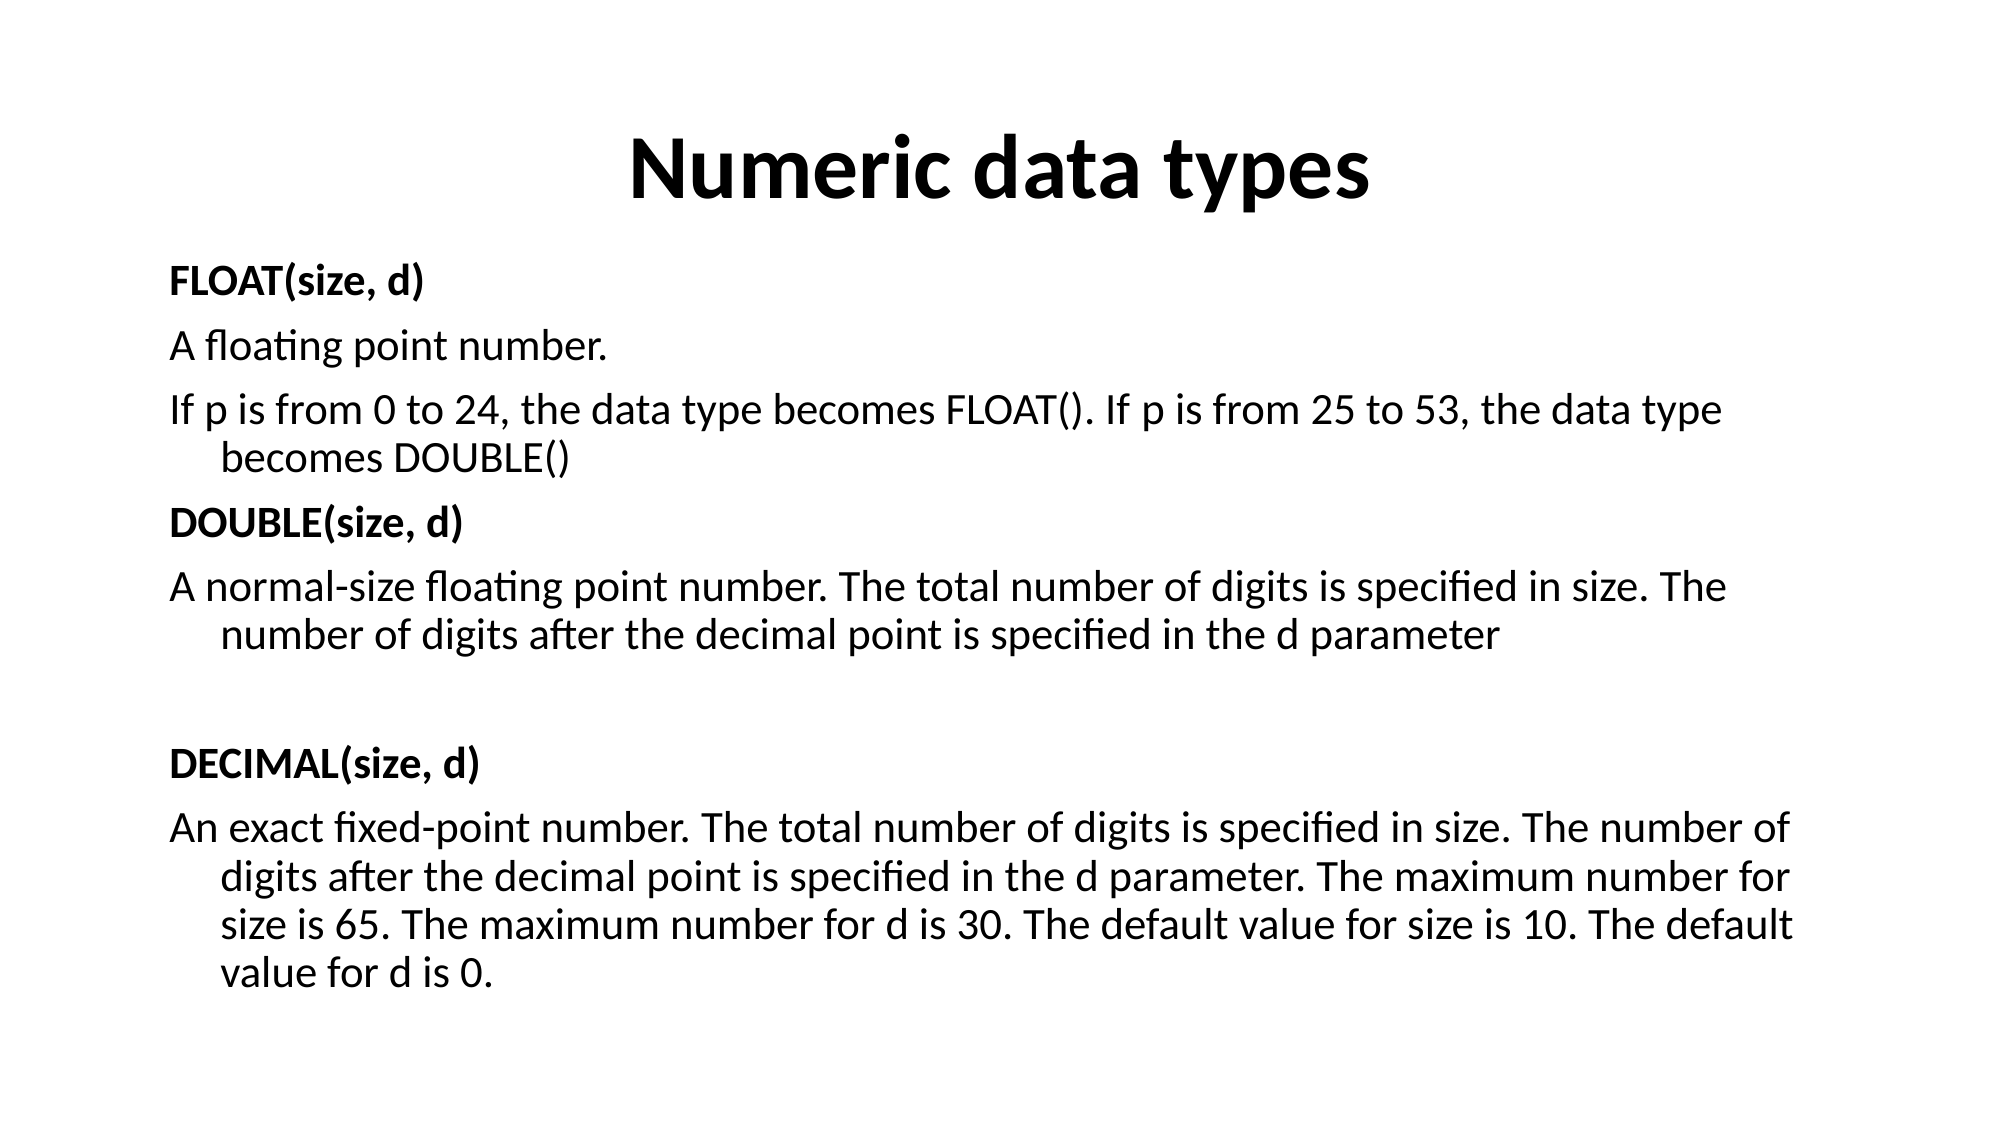

# Numeric data types
FLOAT(size, d)
A floating point number.
If p is from 0 to 24, the data type becomes FLOAT(). If p is from 25 to 53, the data type becomes DOUBLE()
DOUBLE(size, d)
A normal-size floating point number. The total number of digits is specified in size. The number of digits after the decimal point is specified in the d parameter

DECIMAL(size, d)
An exact fixed-point number. The total number of digits is specified in size. The number of digits after the decimal point is specified in the d parameter. The maximum number for size is 65. The maximum number for d is 30. The default value for size is 10. The default value for d is 0.